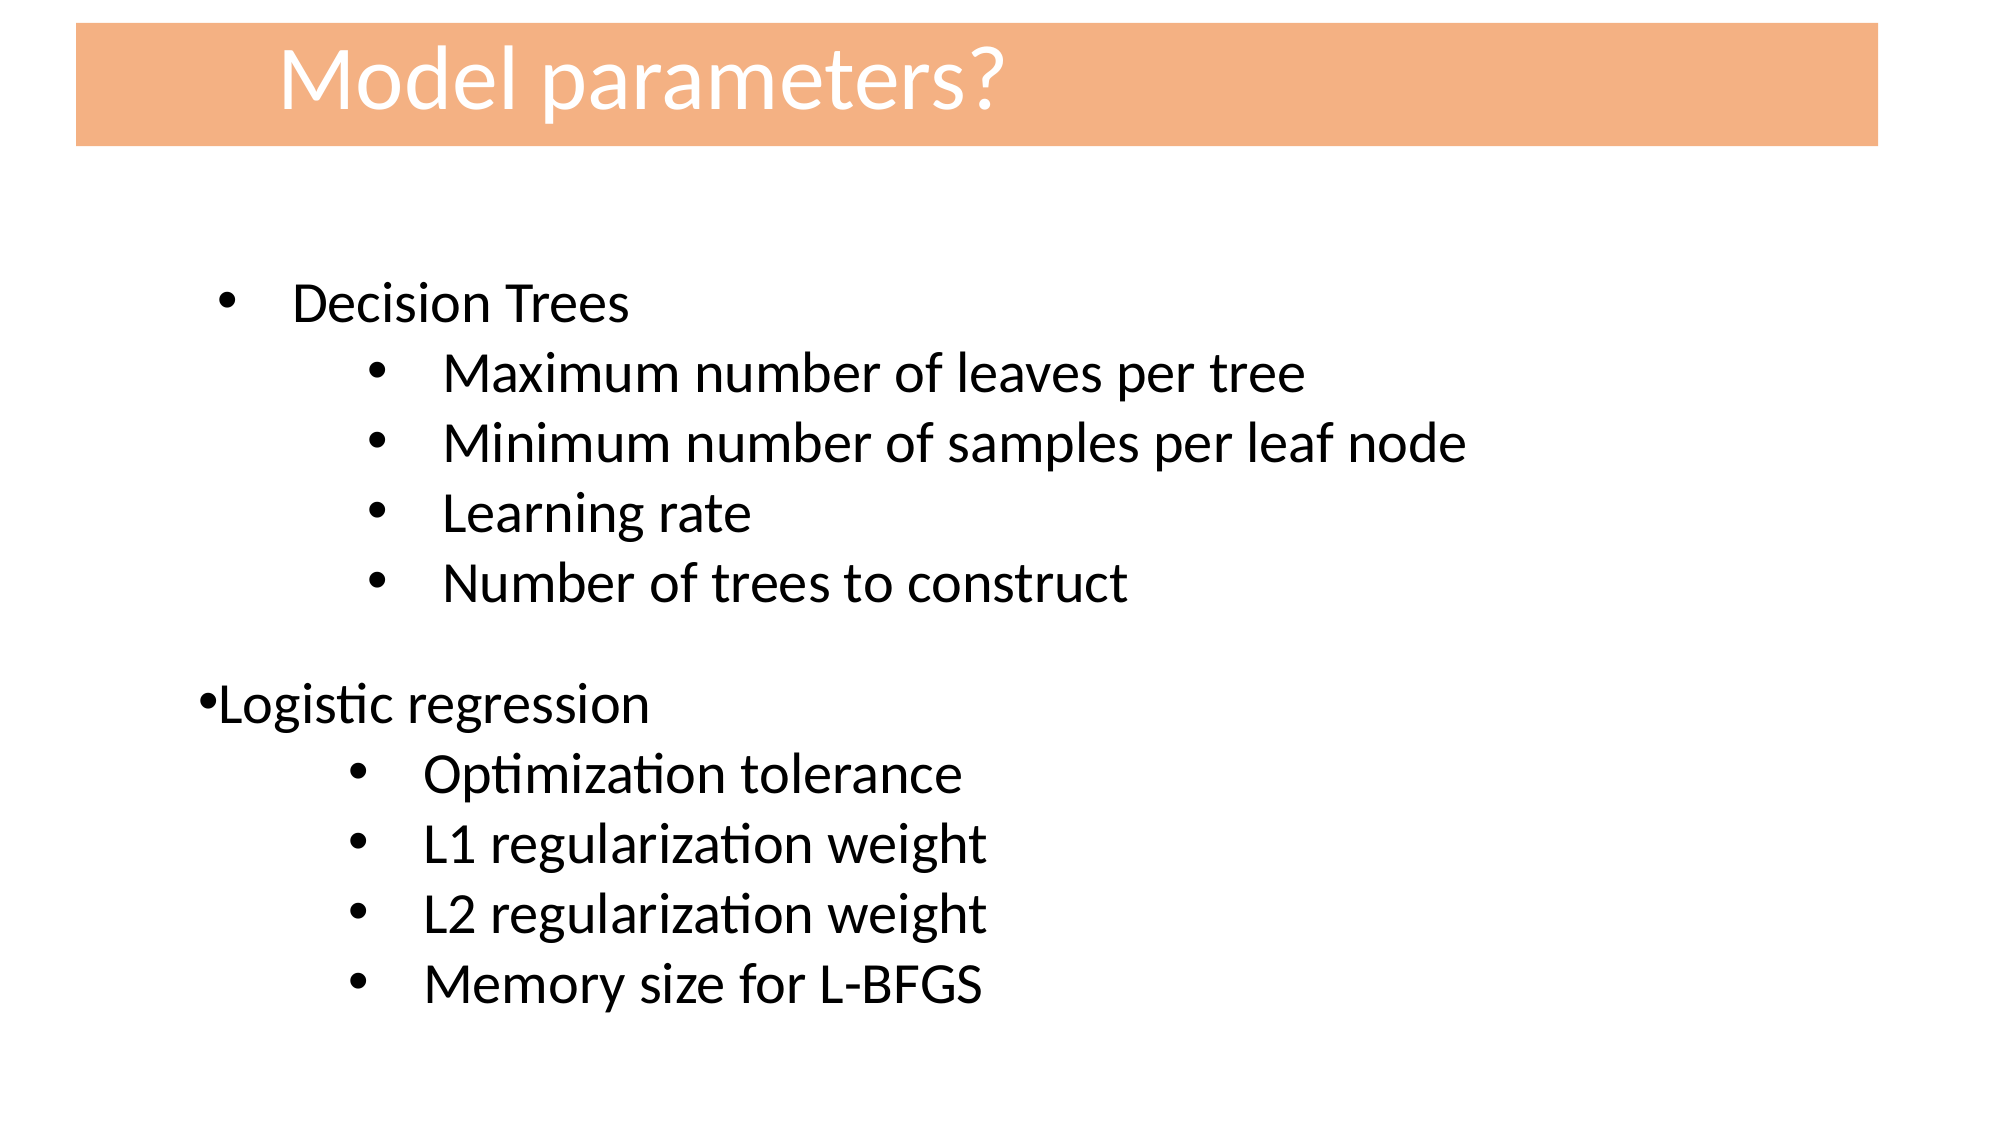

Model parameters?
Decision Trees
Maximum number of leaves per tree
Minimum number of samples per leaf node
Learning rate
Number of trees to construct
Logistic regression
Optimization tolerance
L1 regularization weight
L2 regularization weight
Memory size for L-BFGS